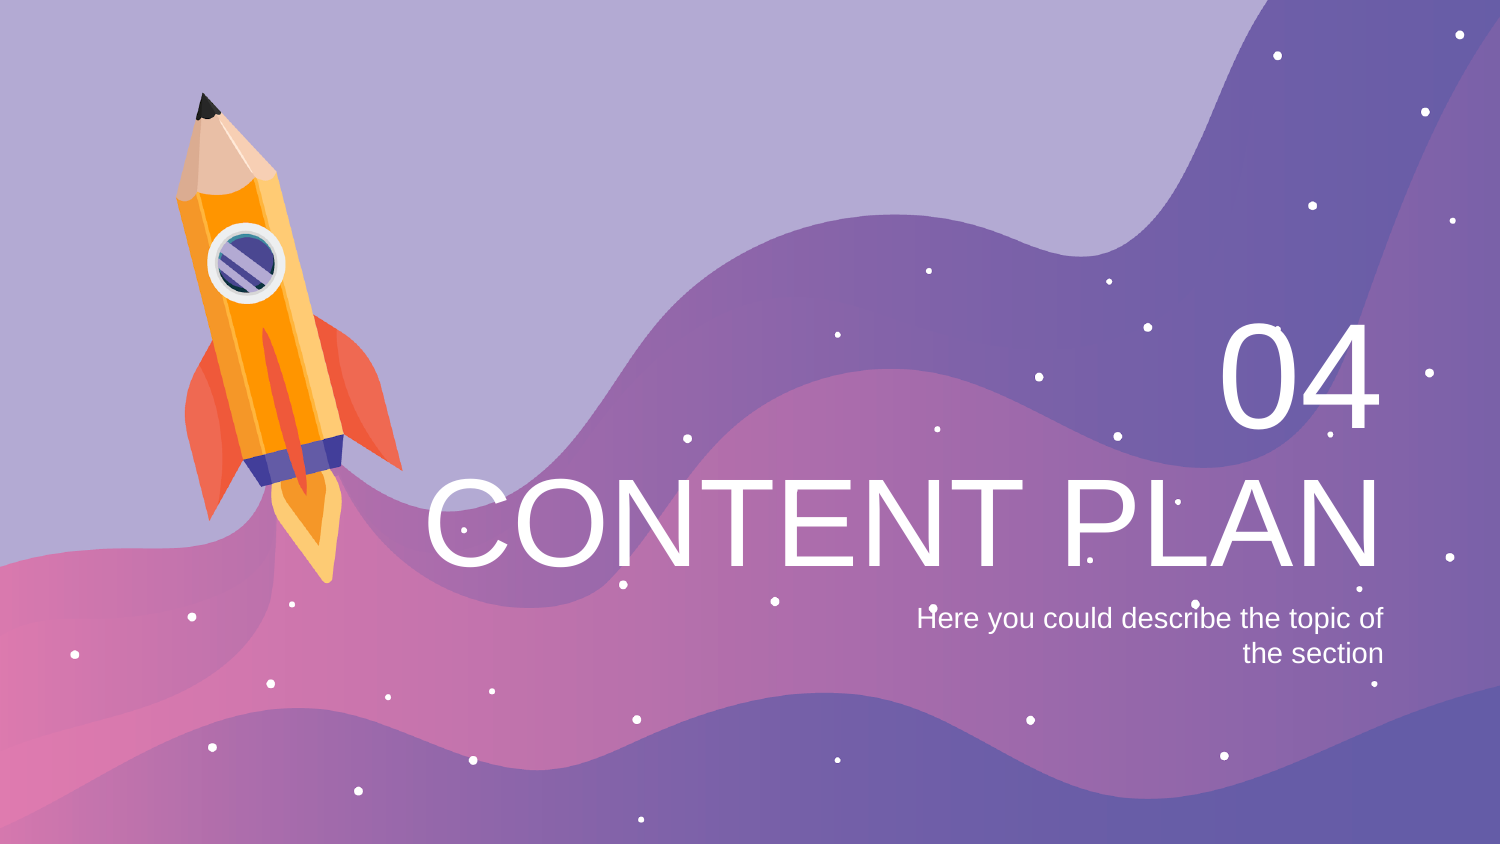

# 04
CONTENT PLAN
Here you could describe the topic of the section